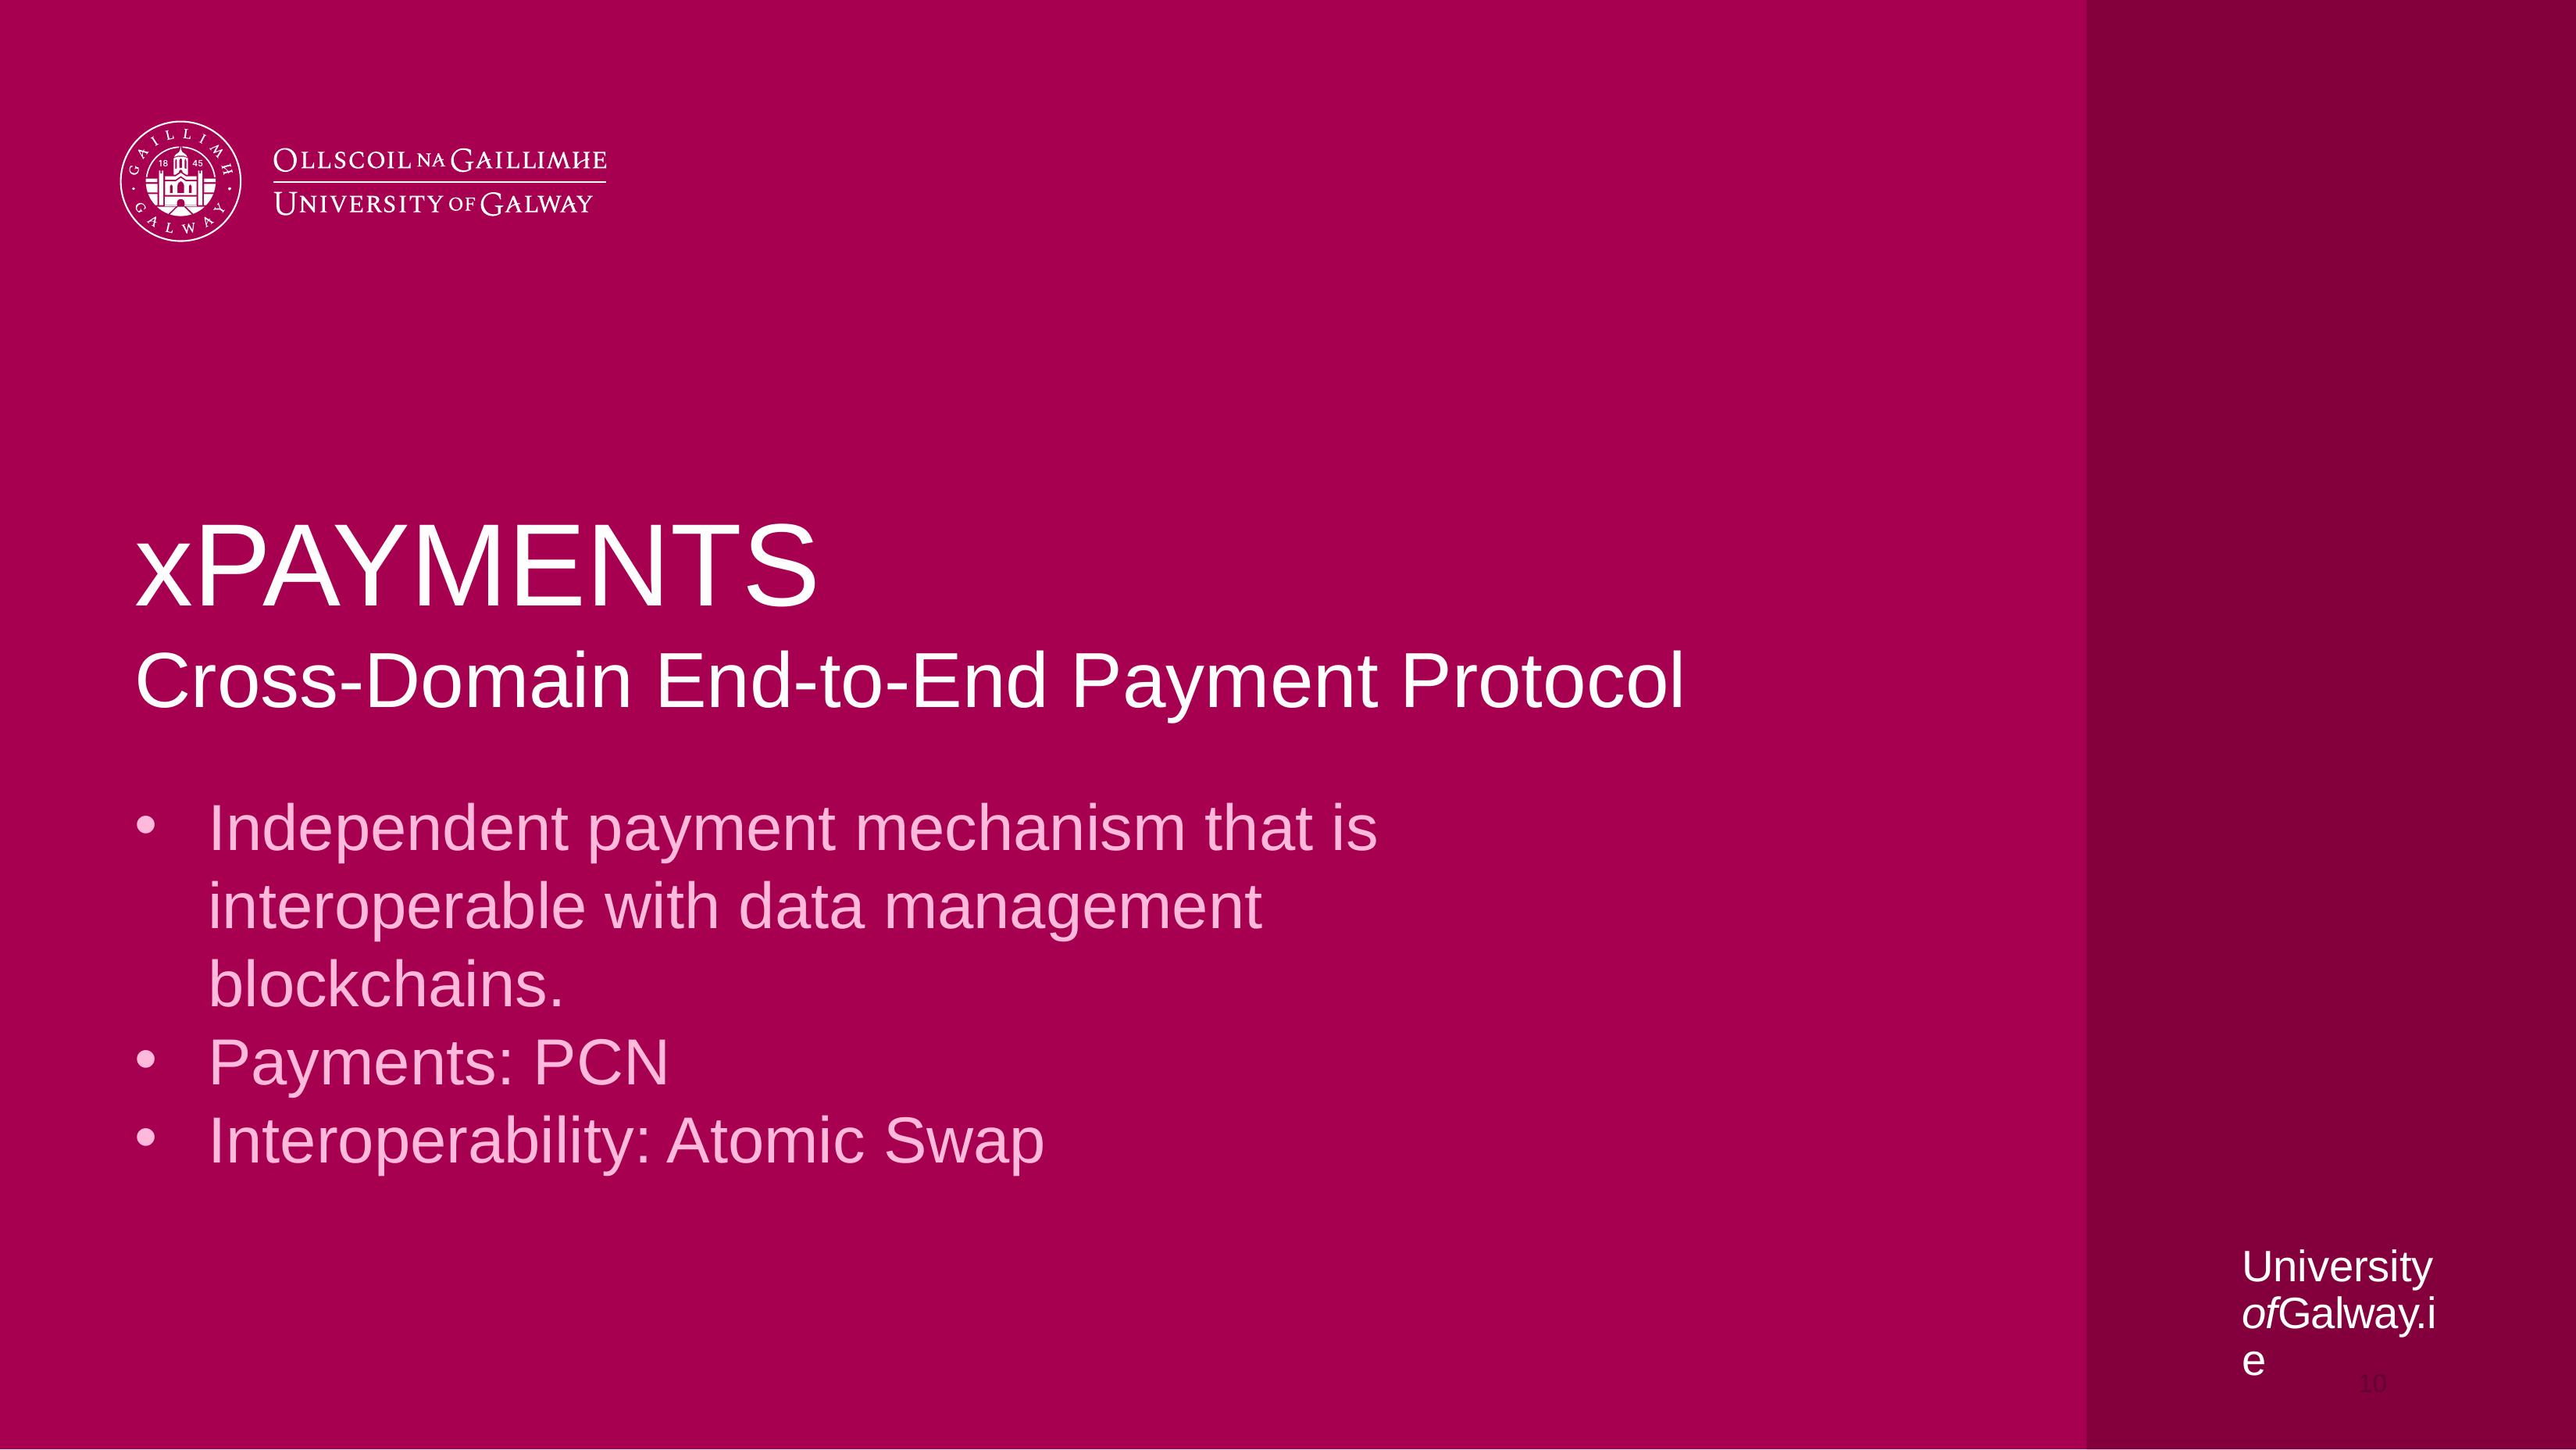

# xPAYMENTS Cross-Domain End-to-End Payment Protocol
Independent payment mechanism that is interoperable with data management blockchains.
Payments: PCN
Interoperability: Atomic Swap
10